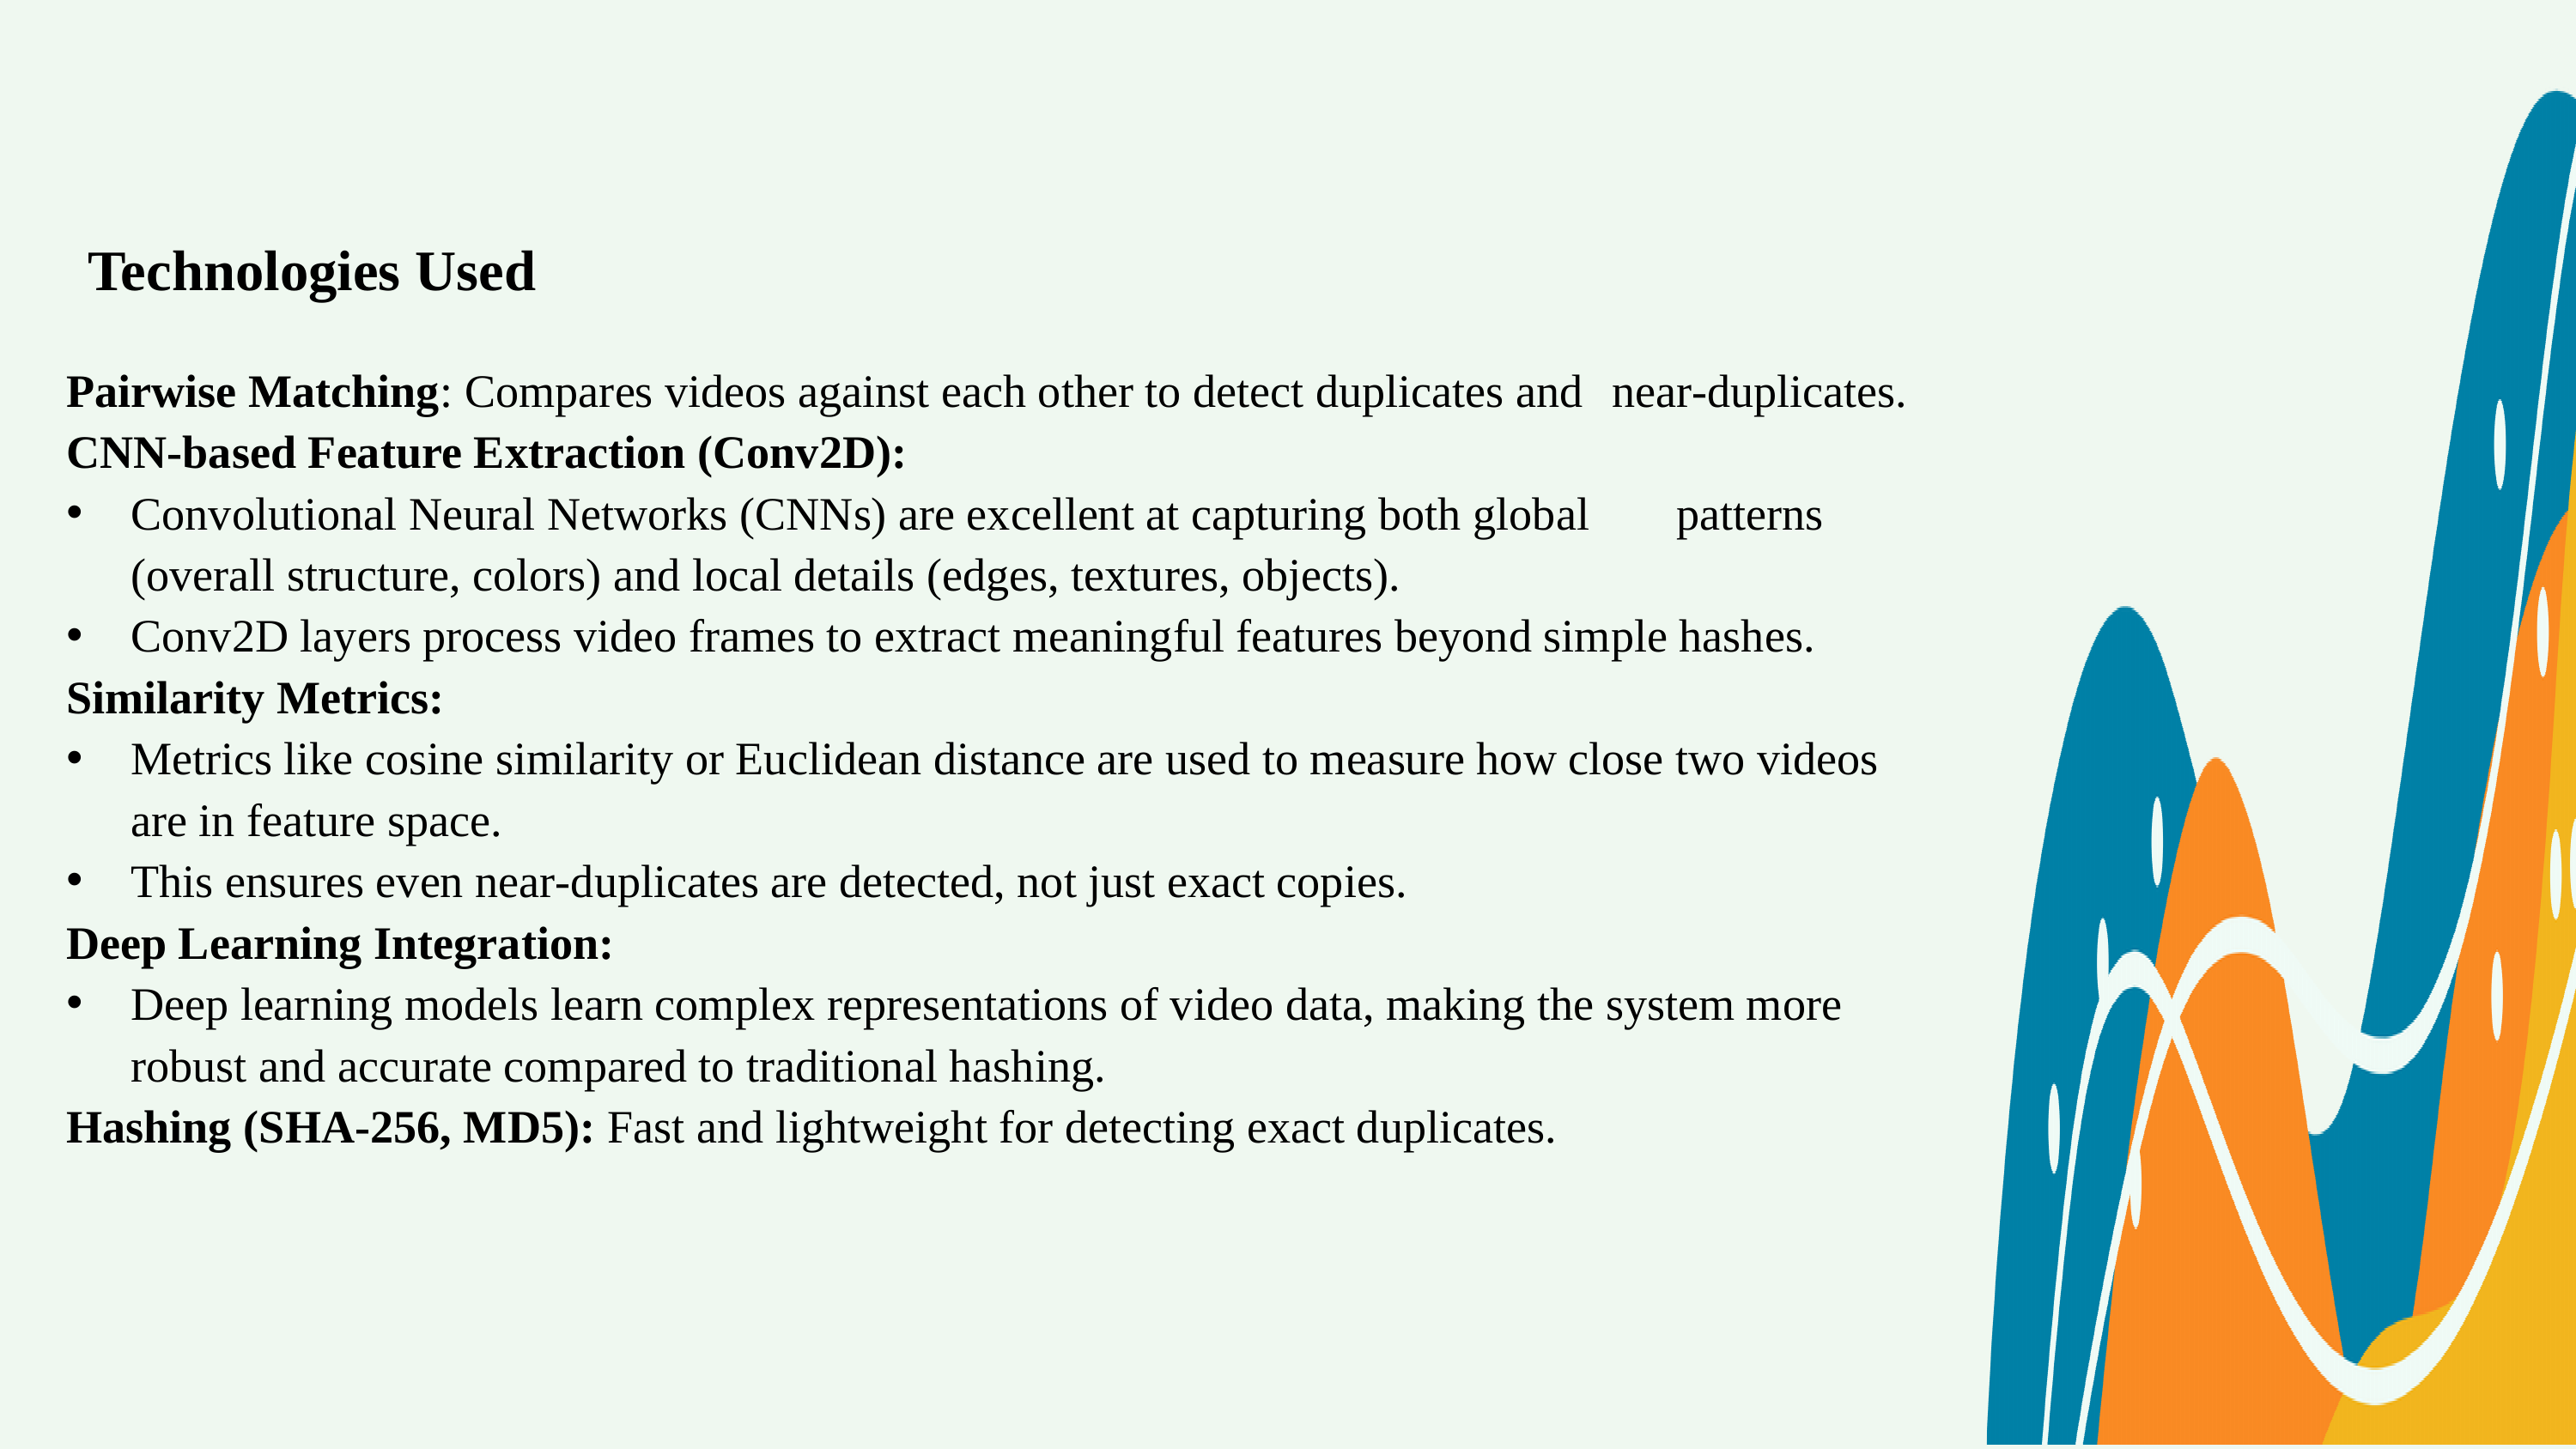

Technologies Used
Pairwise Matching: Compares videos against each other to detect duplicates and 	near‑duplicates.
CNN‑based Feature Extraction (Conv2D):
Convolutional Neural Networks (CNNs) are excellent at capturing both global 	patterns (overall structure, colors) and local details (edges, textures, objects).
Conv2D layers process video frames to extract meaningful features beyond simple hashes.
Similarity Metrics:
Metrics like cosine similarity or Euclidean distance are used to measure how close two videos are in feature space.
This ensures even near‑duplicates are detected, not just exact copies.
Deep Learning Integration:
Deep learning models learn complex representations of video data, making the system more robust and accurate compared to traditional hashing.
Hashing (SHA‑256, MD5): Fast and lightweight for detecting exact duplicates.